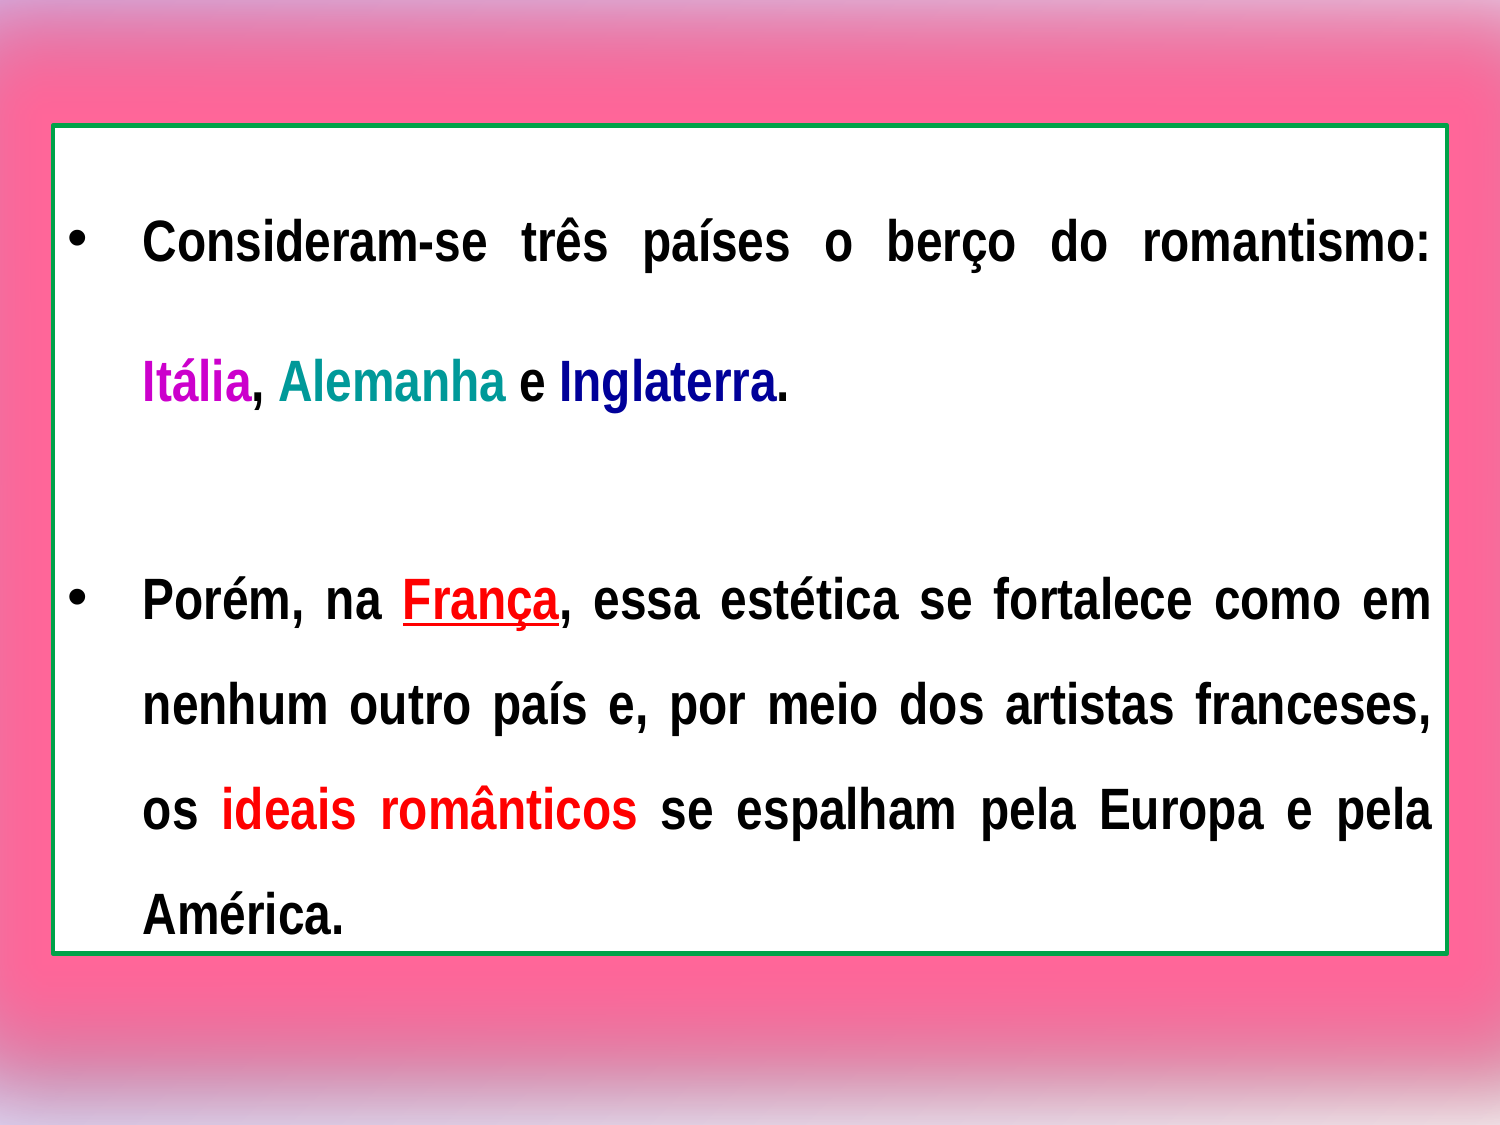

Consideram-se três países o berço do romantismo: Itália, Alemanha e Inglaterra.

Porém, na França, essa estética se fortalece como em nenhum outro país e, por meio dos artistas franceses, os ideais românticos se espalham pela Europa e pela América.